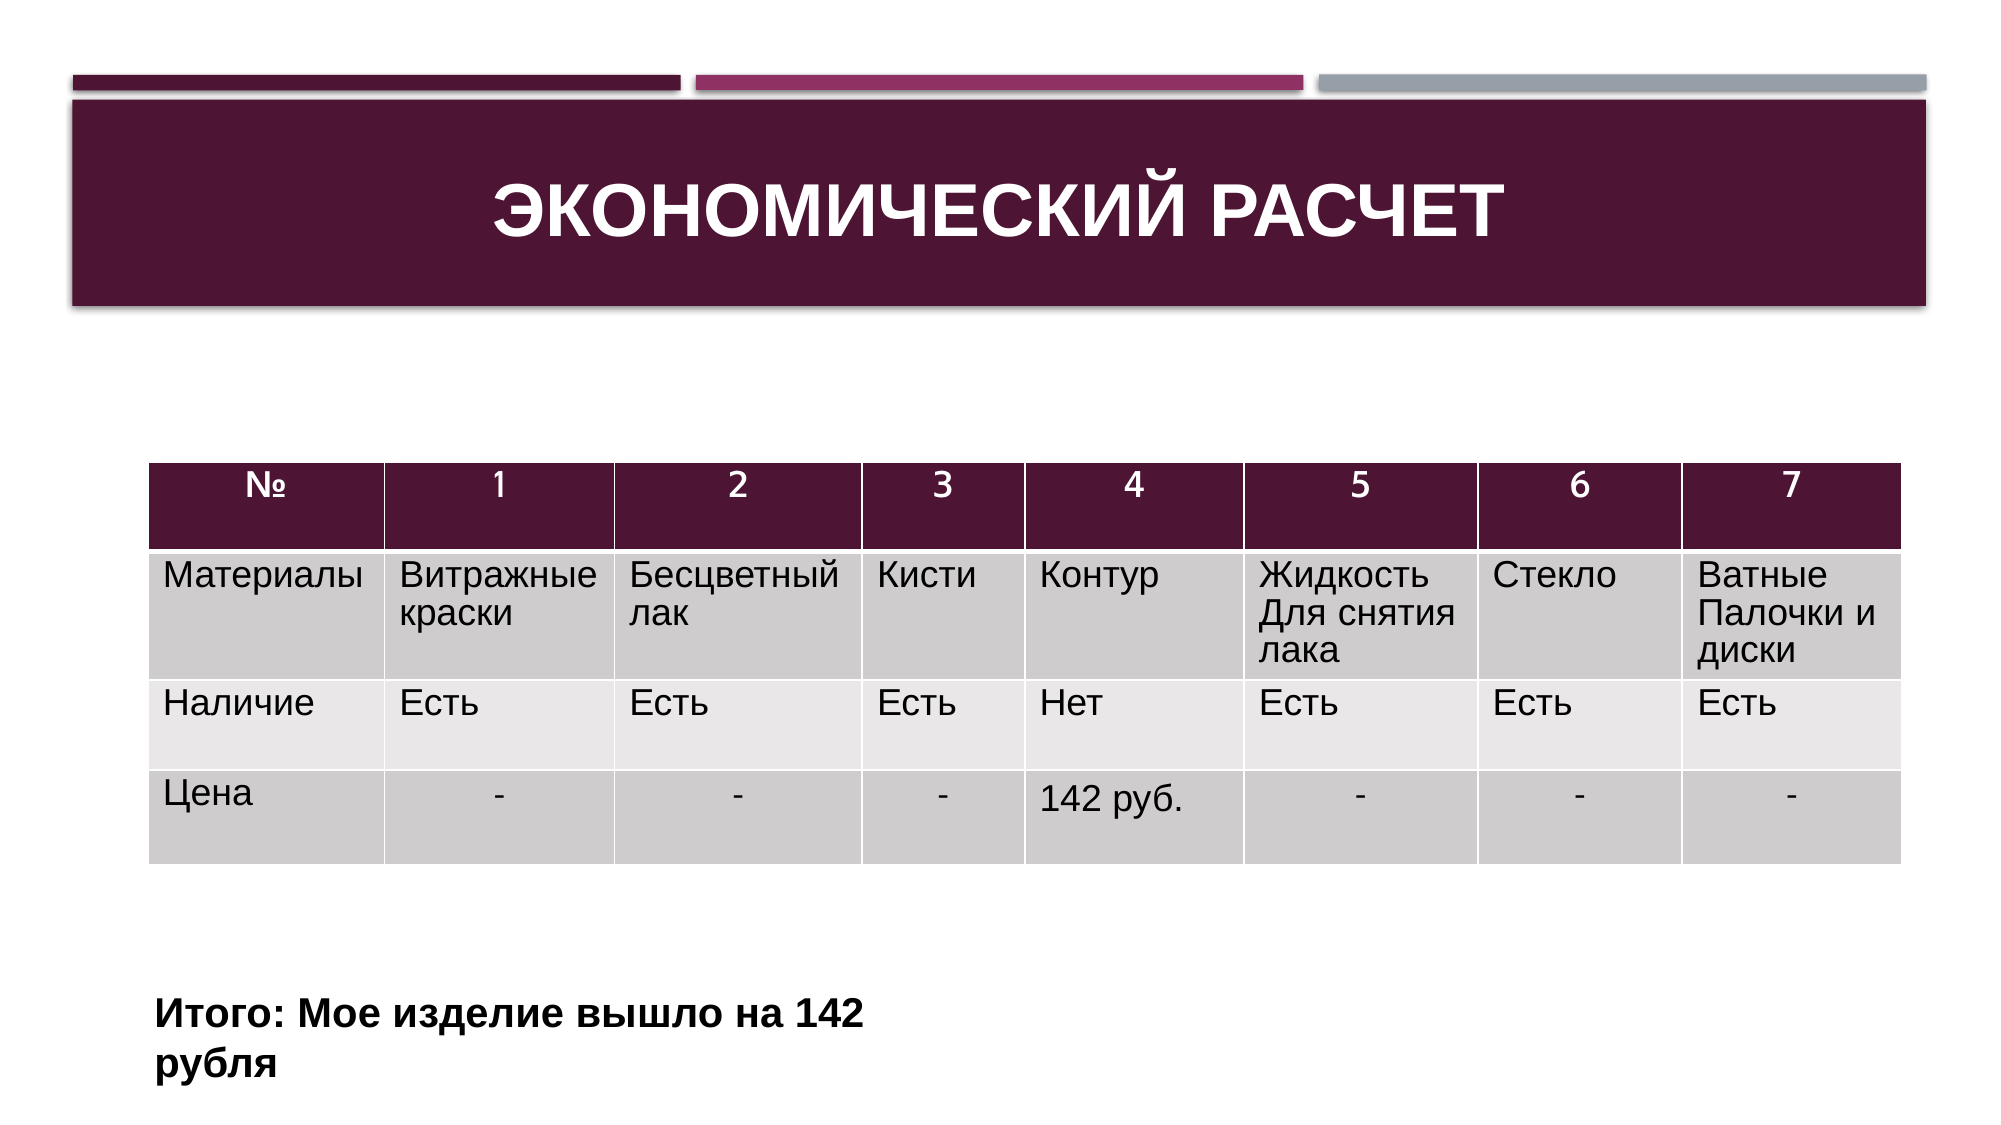

# Экономический расчет
| № | 1 | 2 | 3 | 4 | 5 | 6 | 7 |
| --- | --- | --- | --- | --- | --- | --- | --- |
| Материалы | Витражные краски | Бесцветный лак | Кисти | Контур | Жидкость Для снятия лака | Стекло | Ватные Палочки и диски |
| Наличие | Есть | Есть | Есть | Нет | Есть | Есть | Есть |
| Цена | - | - | - | 142 руб. | - | - | - |
Итого: Мое изделие вышло на 142 рубля